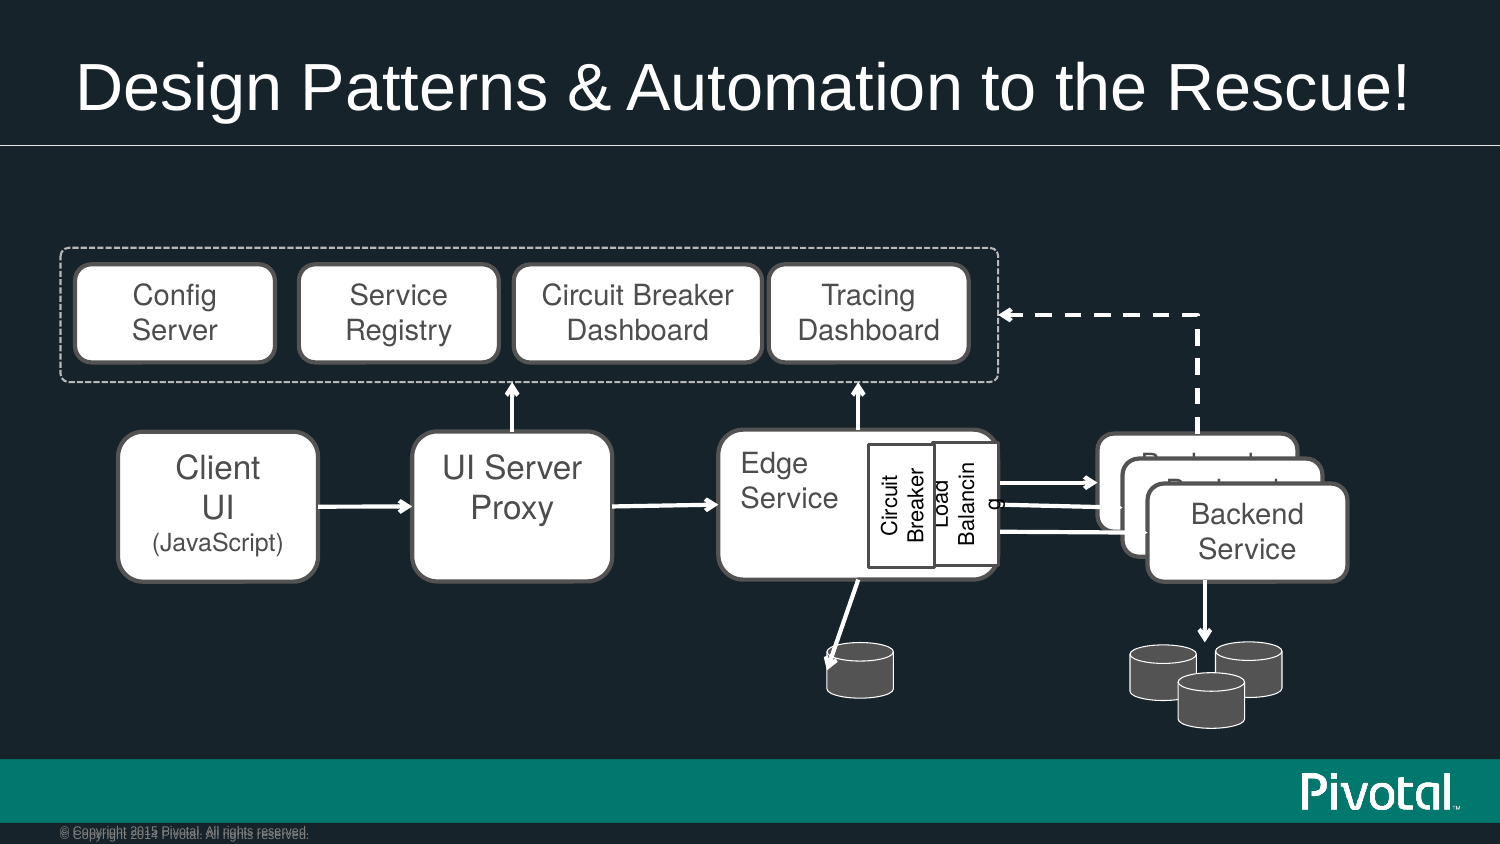

# Design Patterns & Automation to the Rescue!

Config
Server

Service
Registry

Tracing Dashboard
Circuit Breaker Dashboard
Edge
Service
UI Server
Proxy
Client
UI
(JavaScript)
Backend Service

Backend Service

Backend Service

Load Balancing
Circuit Breaker